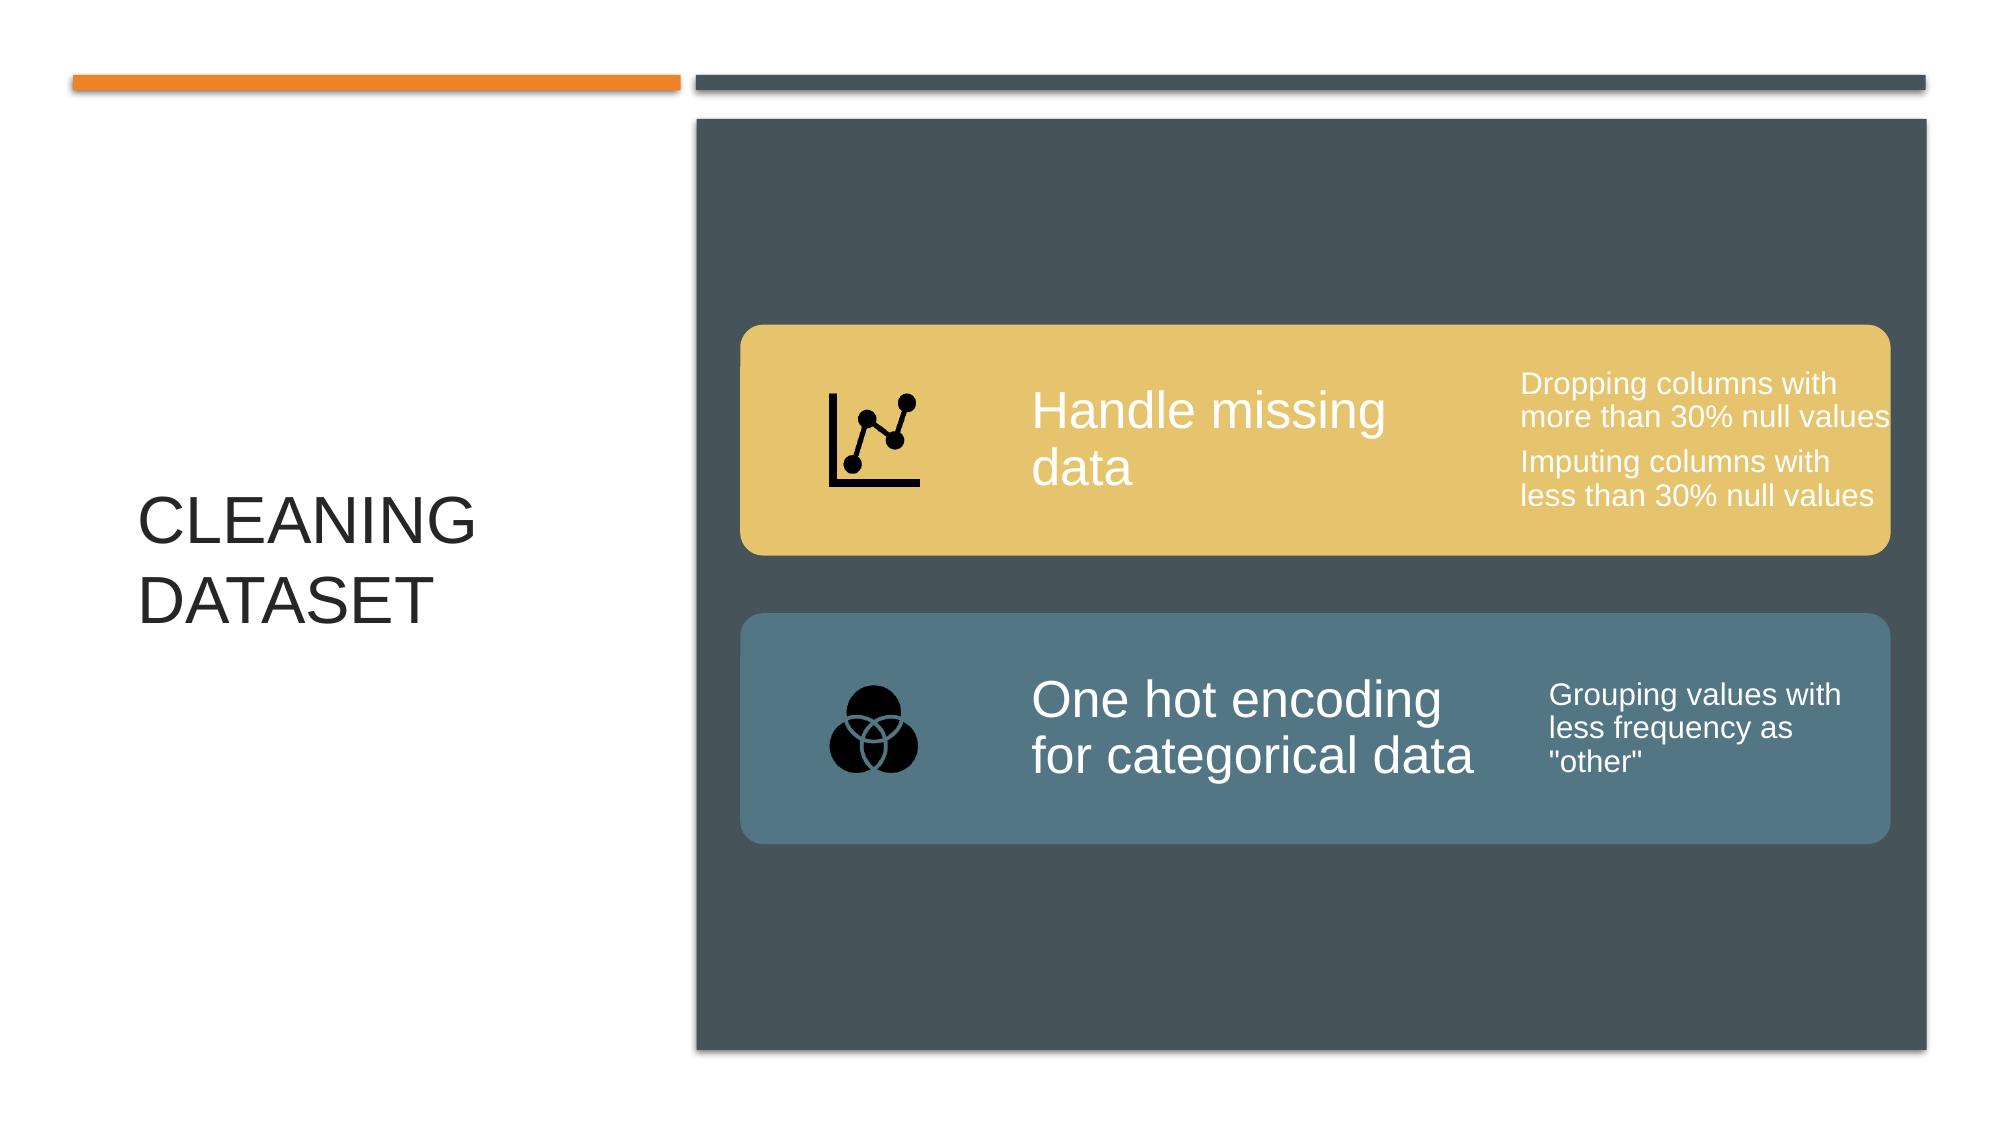

# Cleaning DataSet
Handle missing data
Dropping columns with more than 30% null values
Imputing columns with less than 30% null values
One hot encoding for categorical data
Grouping values with less frequency as "other"